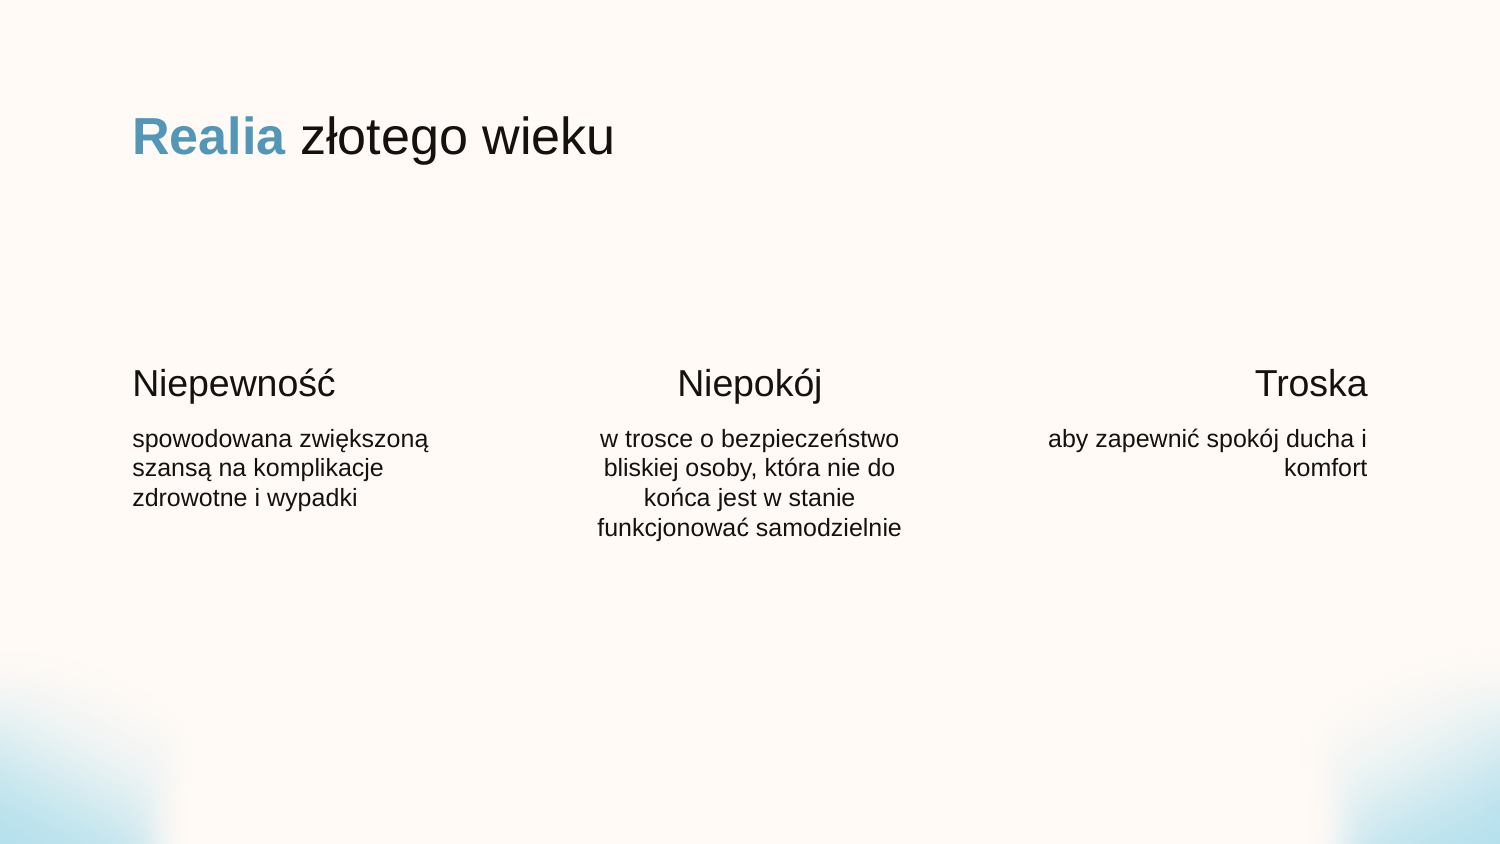

# Realia złotego wieku
Niepewność
Niepokój
Troska
spowodowana zwiększoną szansą na komplikacje zdrowotne i wypadki
w trosce o bezpieczeństwo bliskiej osoby, która nie do końca jest w stanie funkcjonować samodzielnie
aby zapewnić spokój ducha i komfort